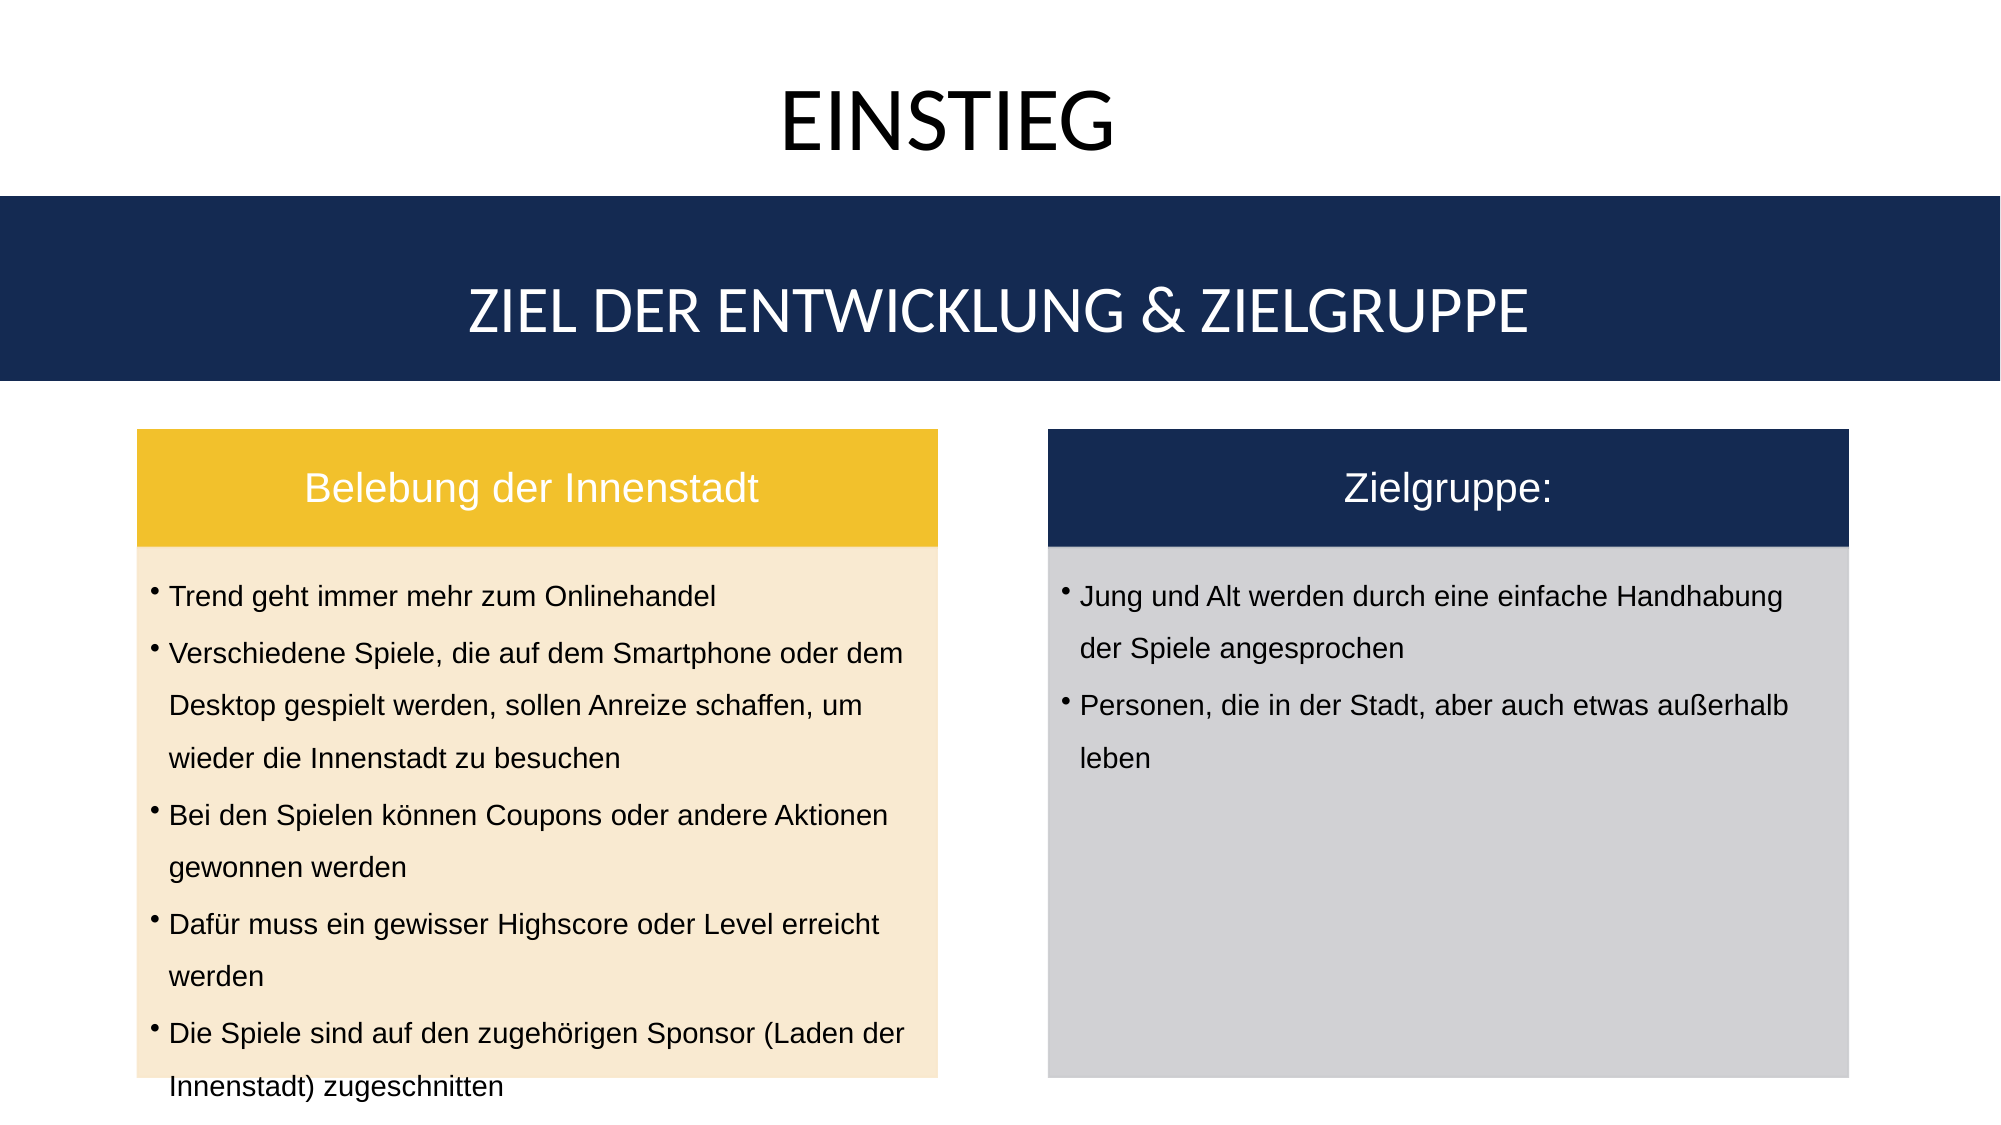

EINSTIEG
ZIEL DER ENTWICKLUNG & ZIELGRUPPE
Belebung der Innenstadt
Trend geht immer mehr zum Onlinehandel
Verschiedene Spiele, die auf dem Smartphone oder dem Desktop gespielt werden, sollen Anreize schaffen, um wieder die Innenstadt zu besuchen
Bei den Spielen können Coupons oder andere Aktionen gewonnen werden
Dafür muss ein gewisser Highscore oder Level erreicht werden
Die Spiele sind auf den zugehörigen Sponsor (Laden der Innenstadt) zugeschnitten
Zielgruppe:
Jung und Alt werden durch eine einfache Handhabung der Spiele angesprochen
Personen, die in der Stadt, aber auch etwas außerhalb leben